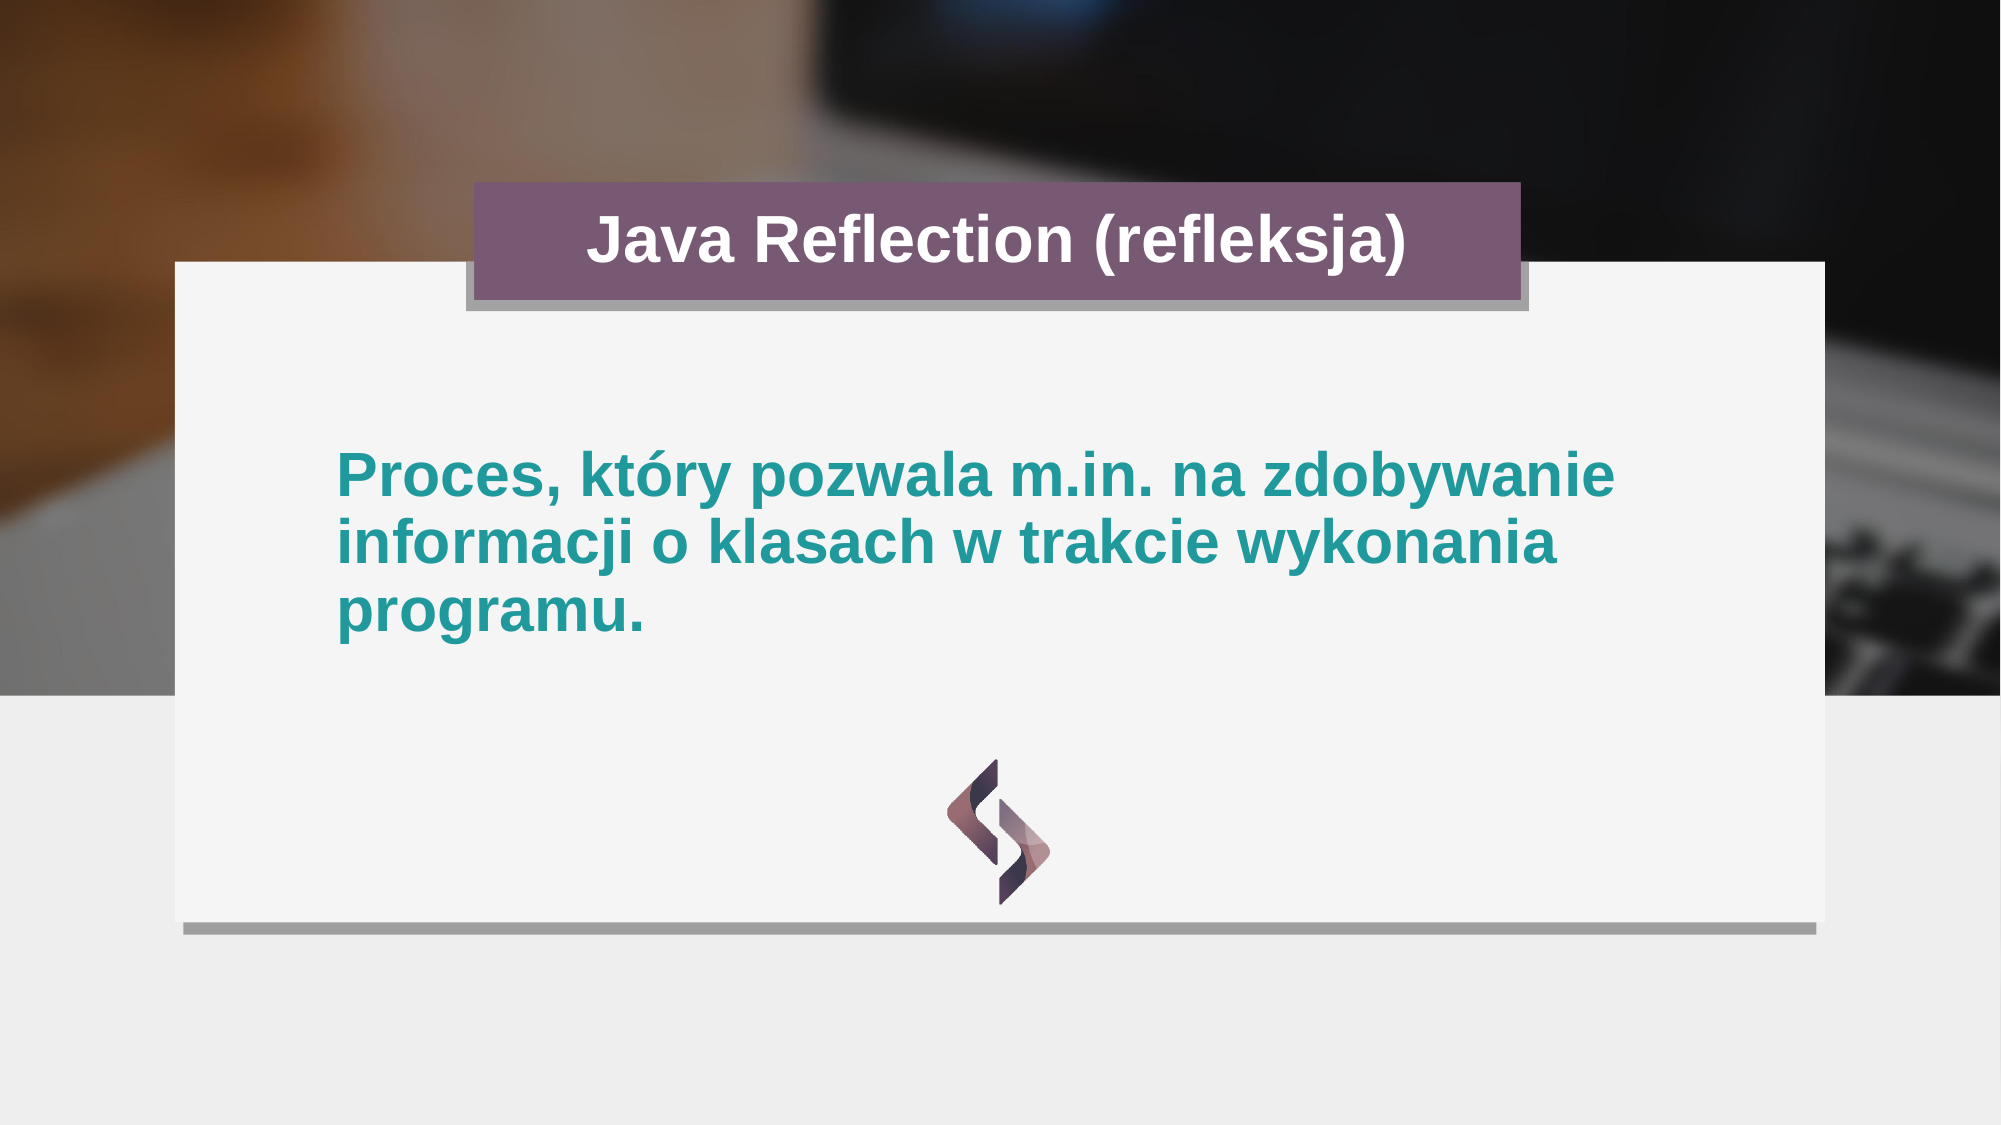

#
Java Reflection (refleksja)
Proces, który pozwala m.in. na zdobywanie informacji o klasach w trakcie wykonania programu.